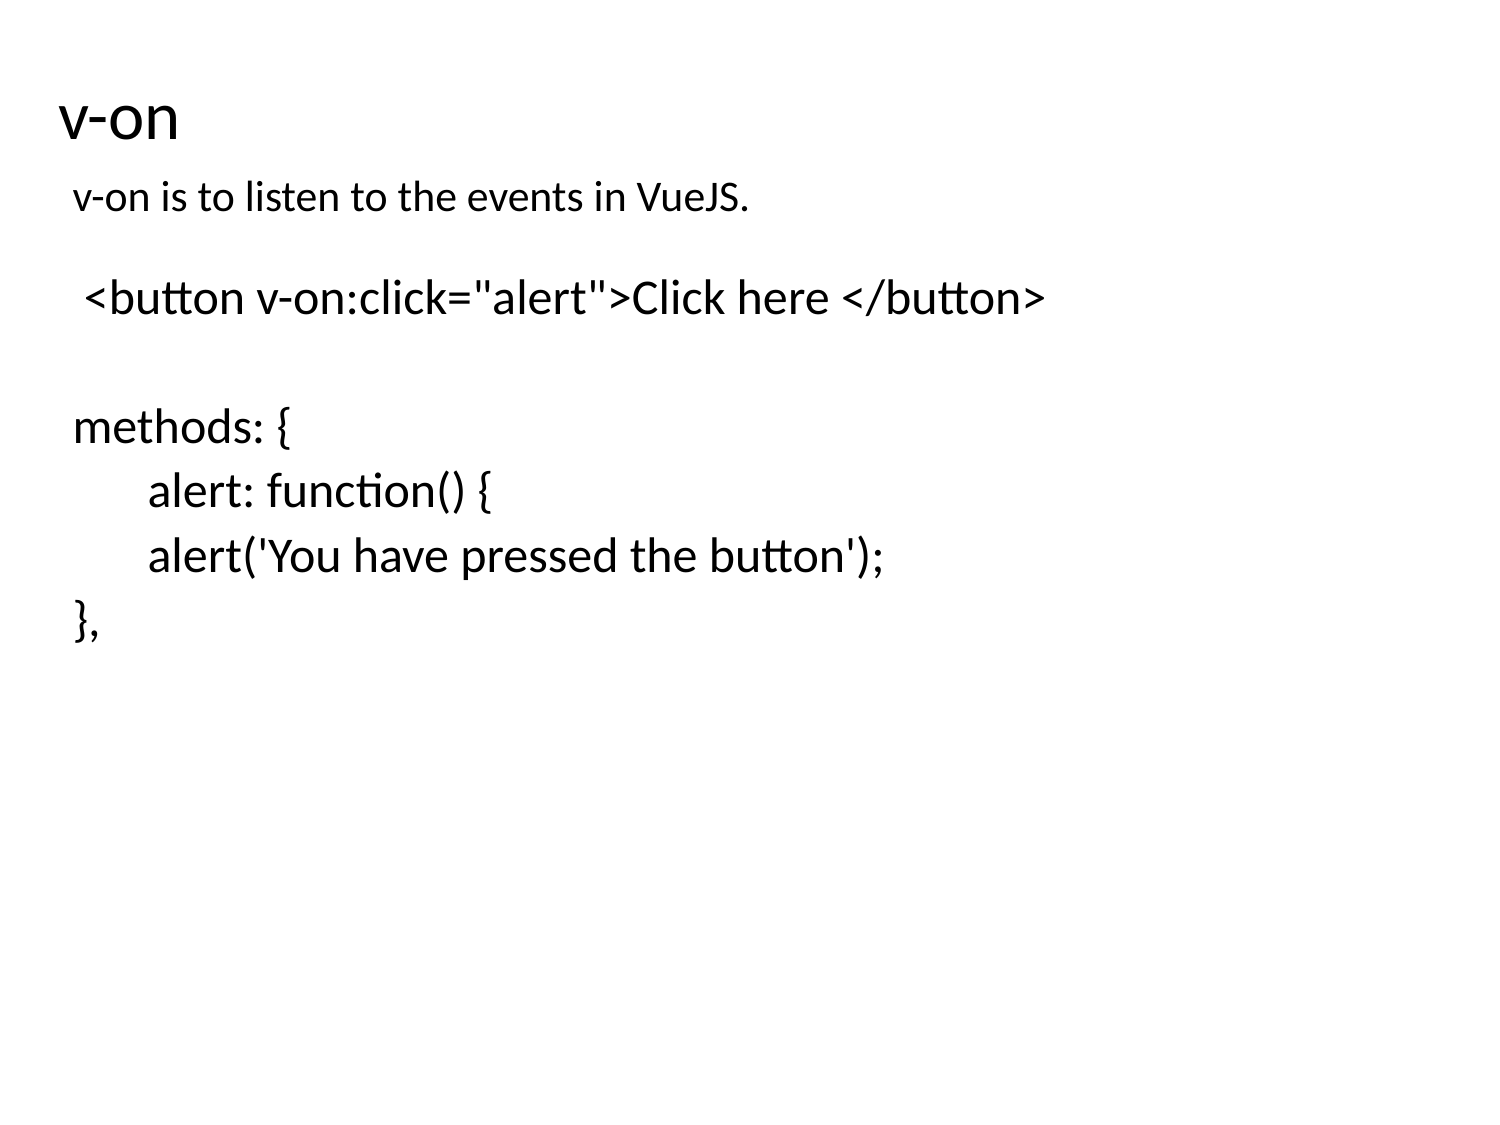

# v-on
v-on is to listen to the events in VueJS.
 <button v-on:click="alert">Click here </button>

methods: {
alert: function() {
alert('You have pressed the button');
},